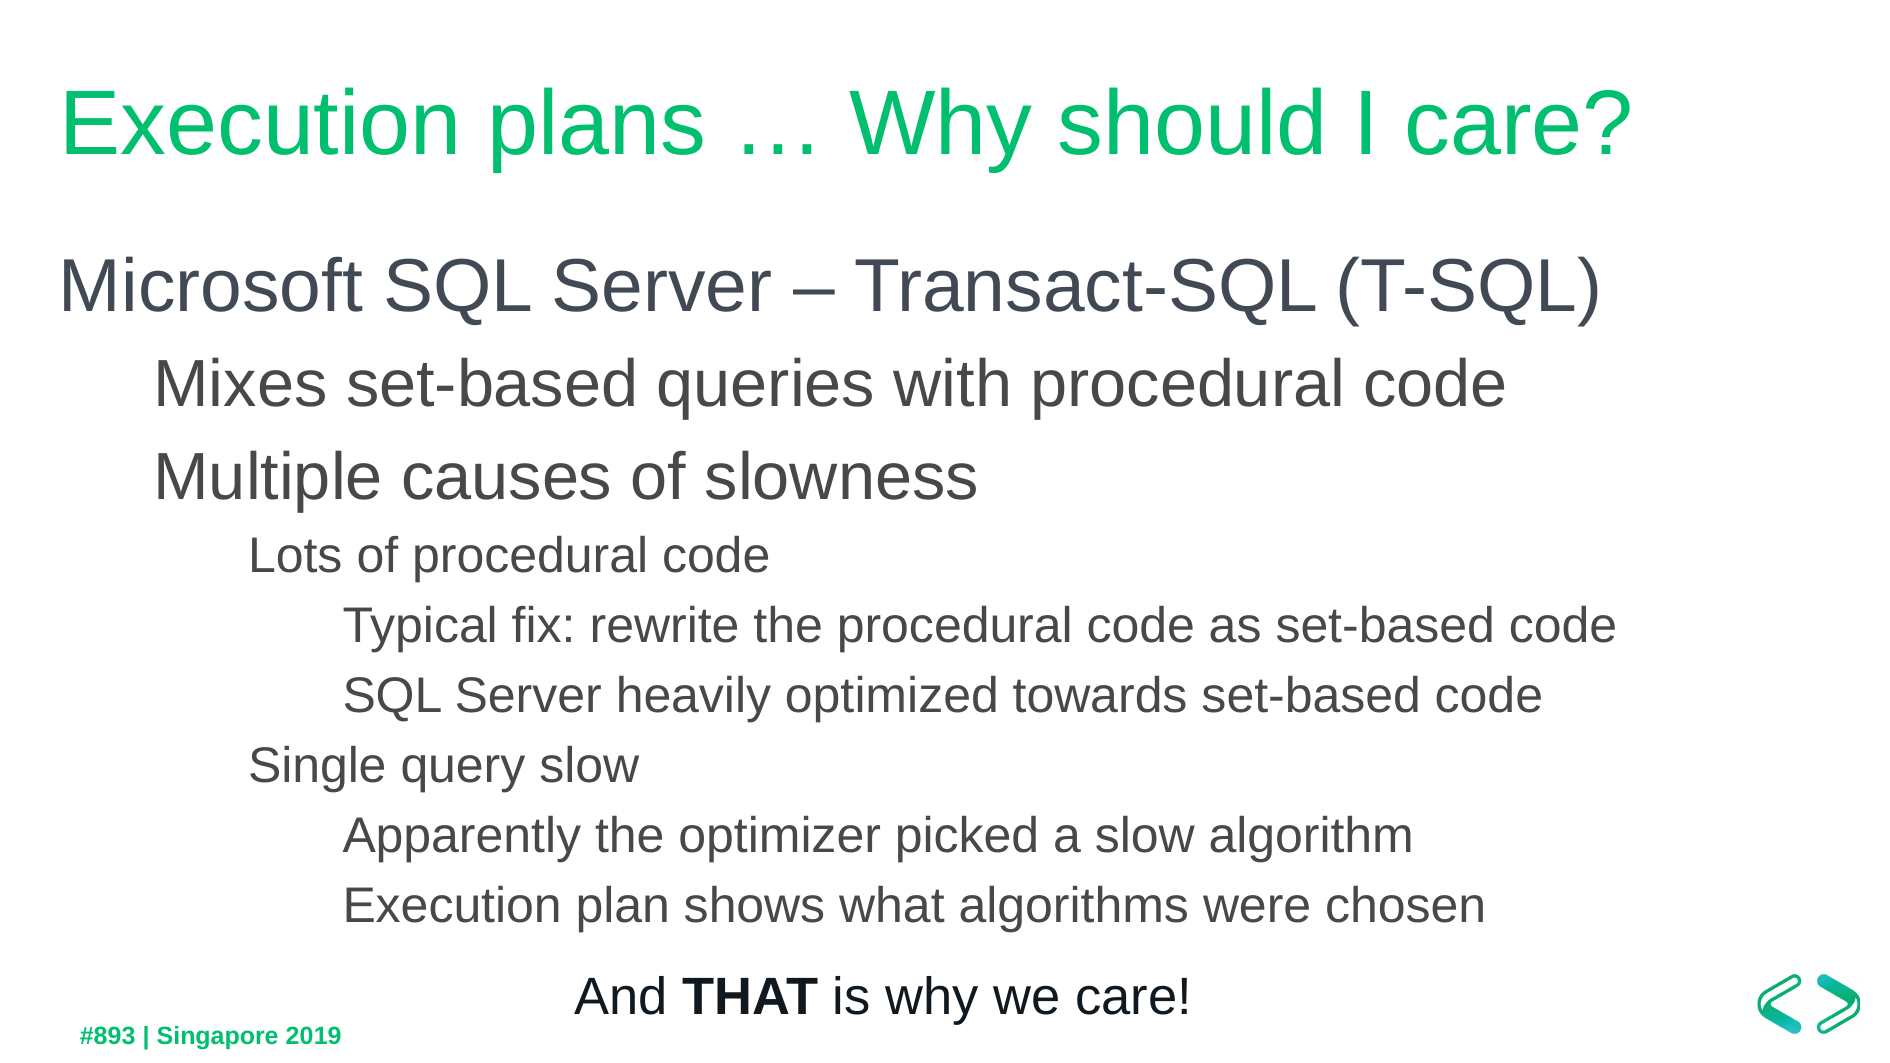

# Execution plans … Why should I care?
Microsoft SQL Server – Transact-SQL (T-SQL)
Mixes set-based queries with procedural code
Multiple causes of slowness
Lots of procedural code
Typical fix: rewrite the procedural code as set-based code
SQL Server heavily optimized towards set-based code
Single query slow
Apparently the optimizer picked a slow algorithm
Execution plan shows what algorithms were chosen
And THAT is why we care!